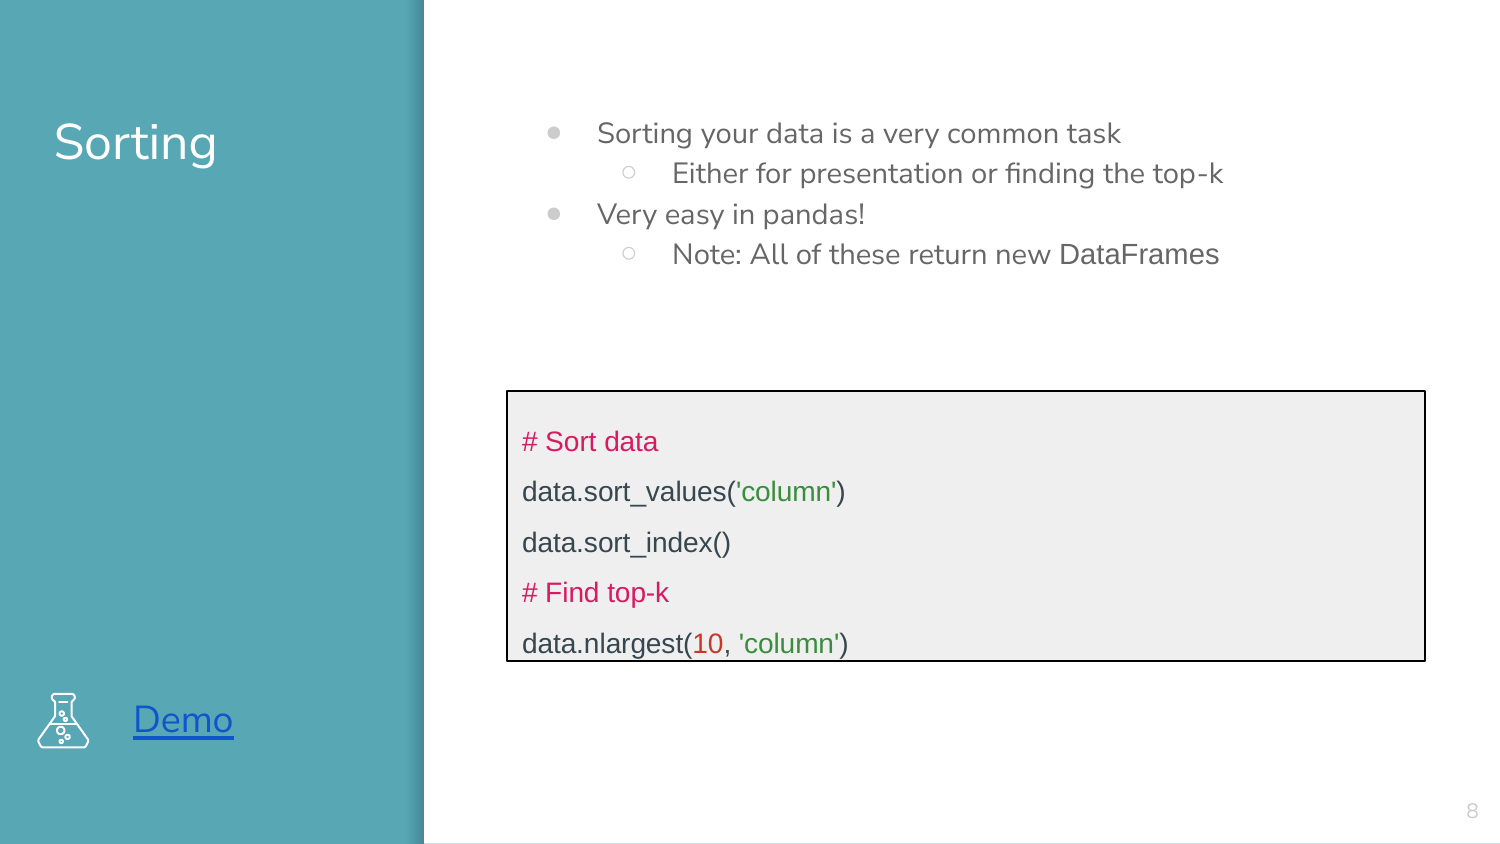

# Sorting
Sorting your data is a very common task
Either for presentation or finding the top-k
Very easy in pandas!
Note: All of these return new DataFrames
# Sort data
data.sort_values('column')
data.sort_index()
# Find top-k
data.nlargest(10, 'column')
Demo
8